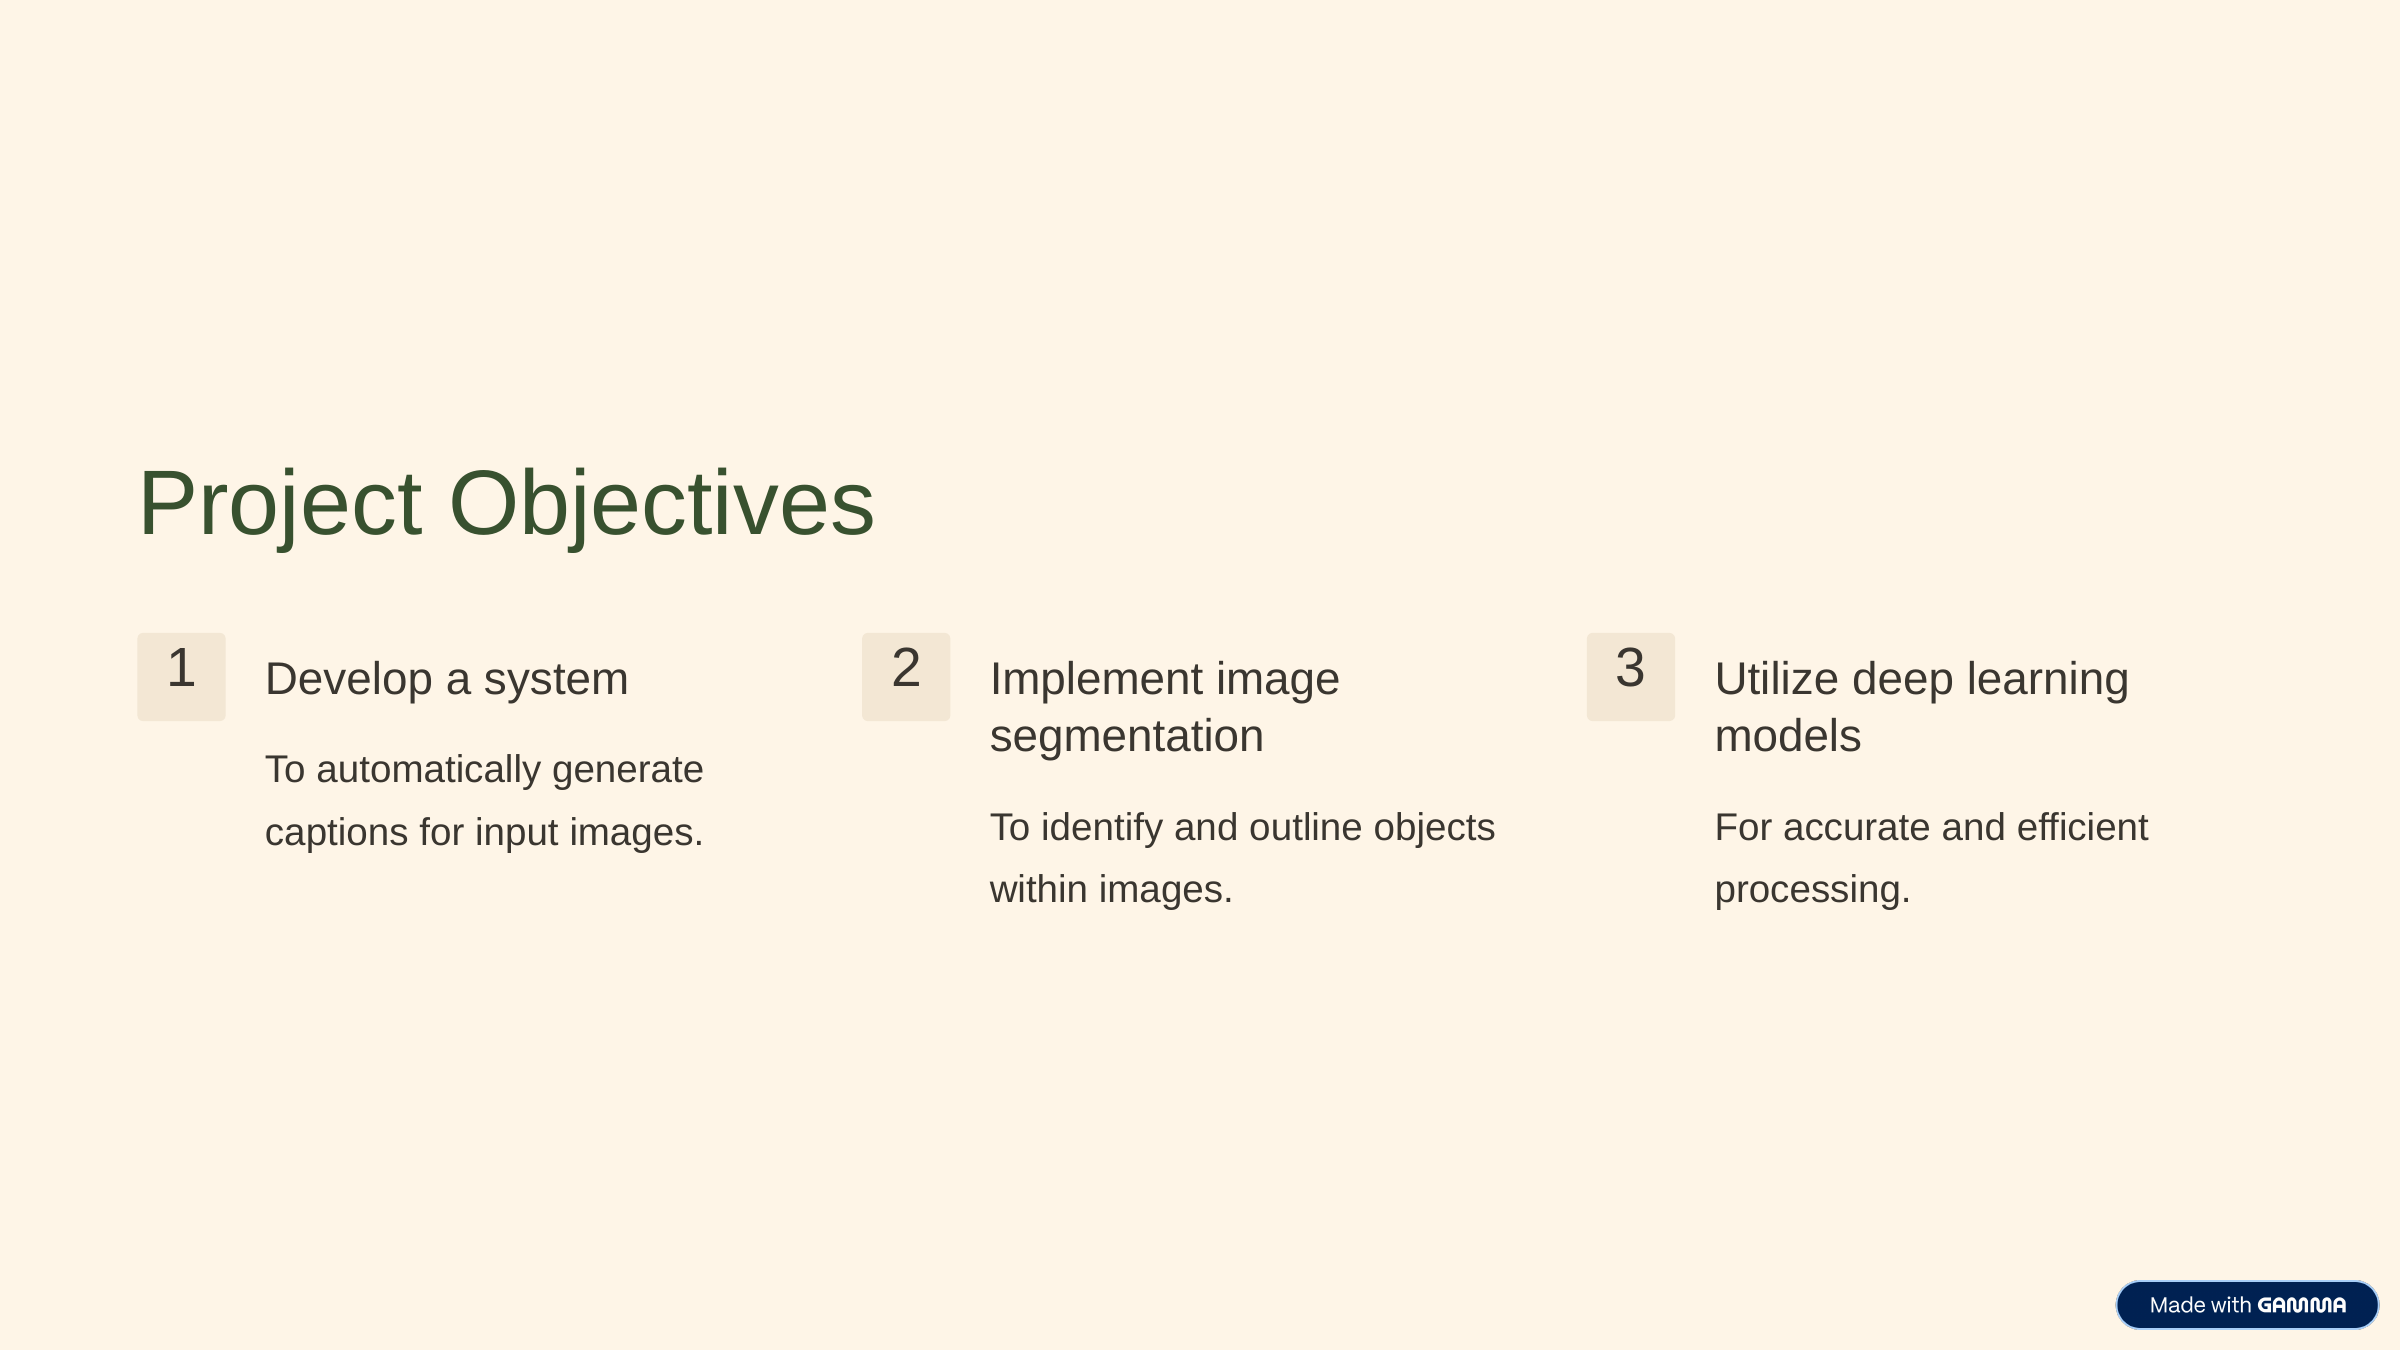

Project Objectives

1
2
3
Develop a system
Implement image segmentation
Utilize deep learning models
To automatically generate captions for input images.
To identify and outline objects within images.
For accurate and efficient processing.